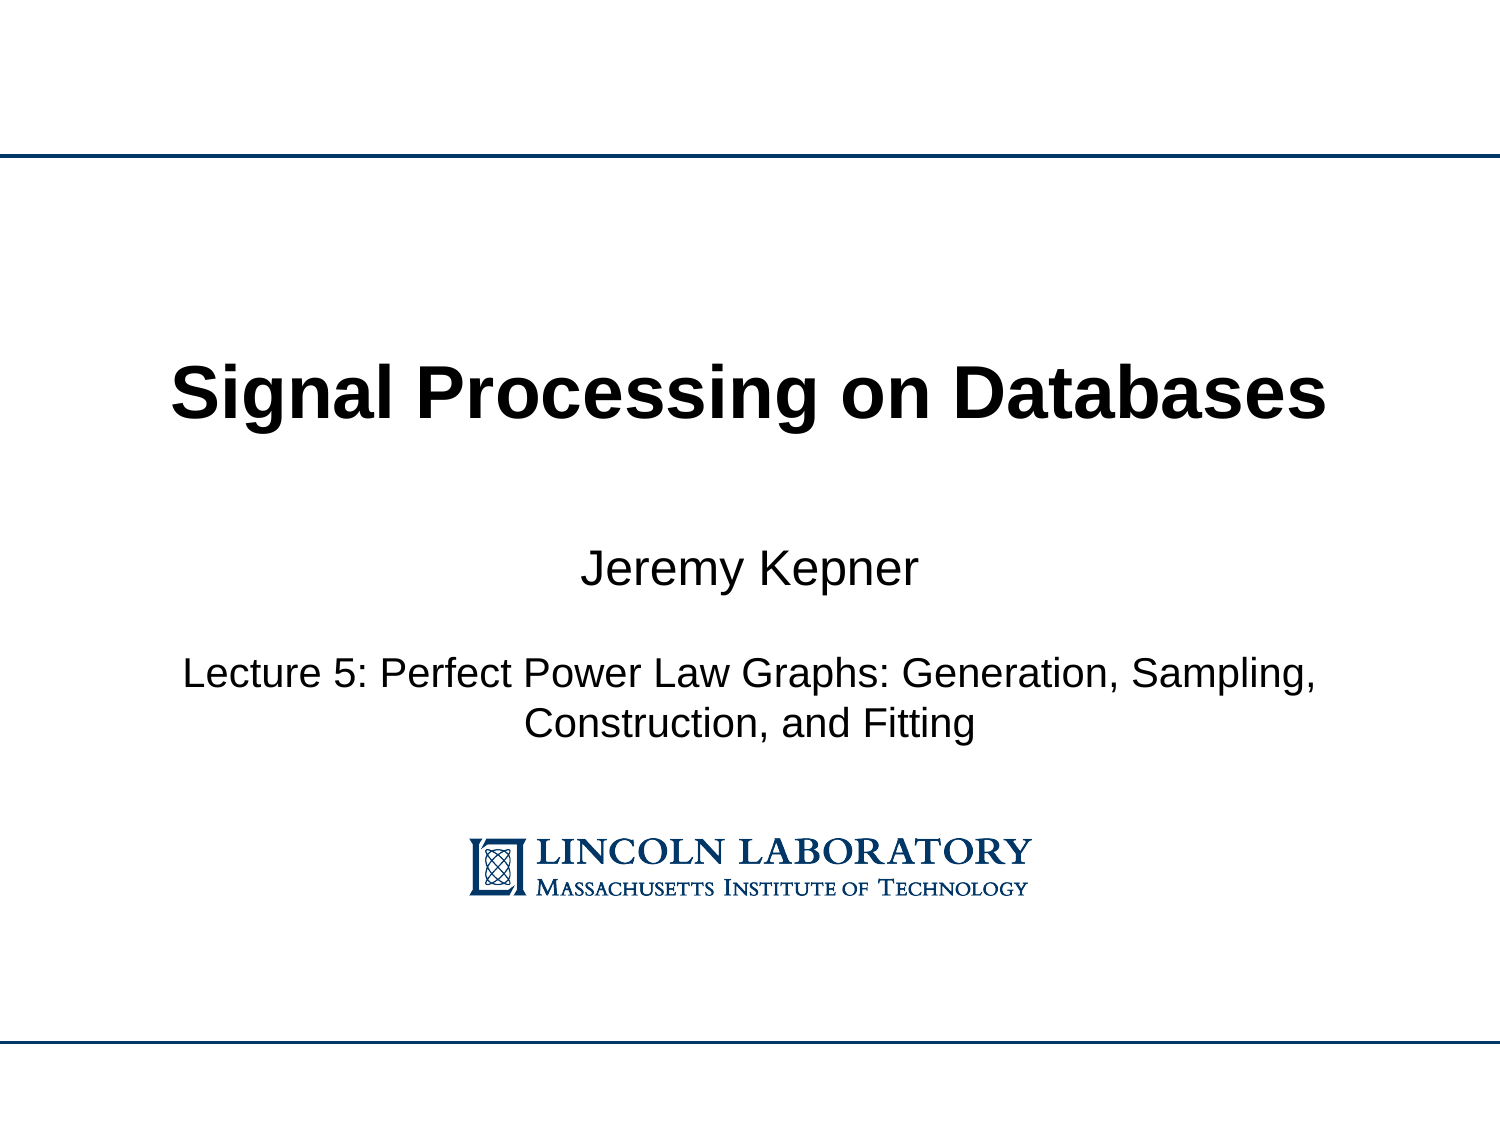

# Signal Processing on Databases
Jeremy Kepner
Lecture 5: Perfect Power Law Graphs: Generation, Sampling, Construction, and Fitting
This work is supported by the Intelligence Advanced Research Projects Activity (IARPA) via Air Force Contract FA8721-05-C-0002. The U.S. Government is authorized to reproduce and distribute reprints for Governmental purposes notwithstanding any copyright annotation thereon.
Disclaimer: The views and conclusions contained herein are those of the authors and should not be interpreted as necessarily representing the official policies or endorsements, either expressed or implied, of IARPA or the U.S. Government.